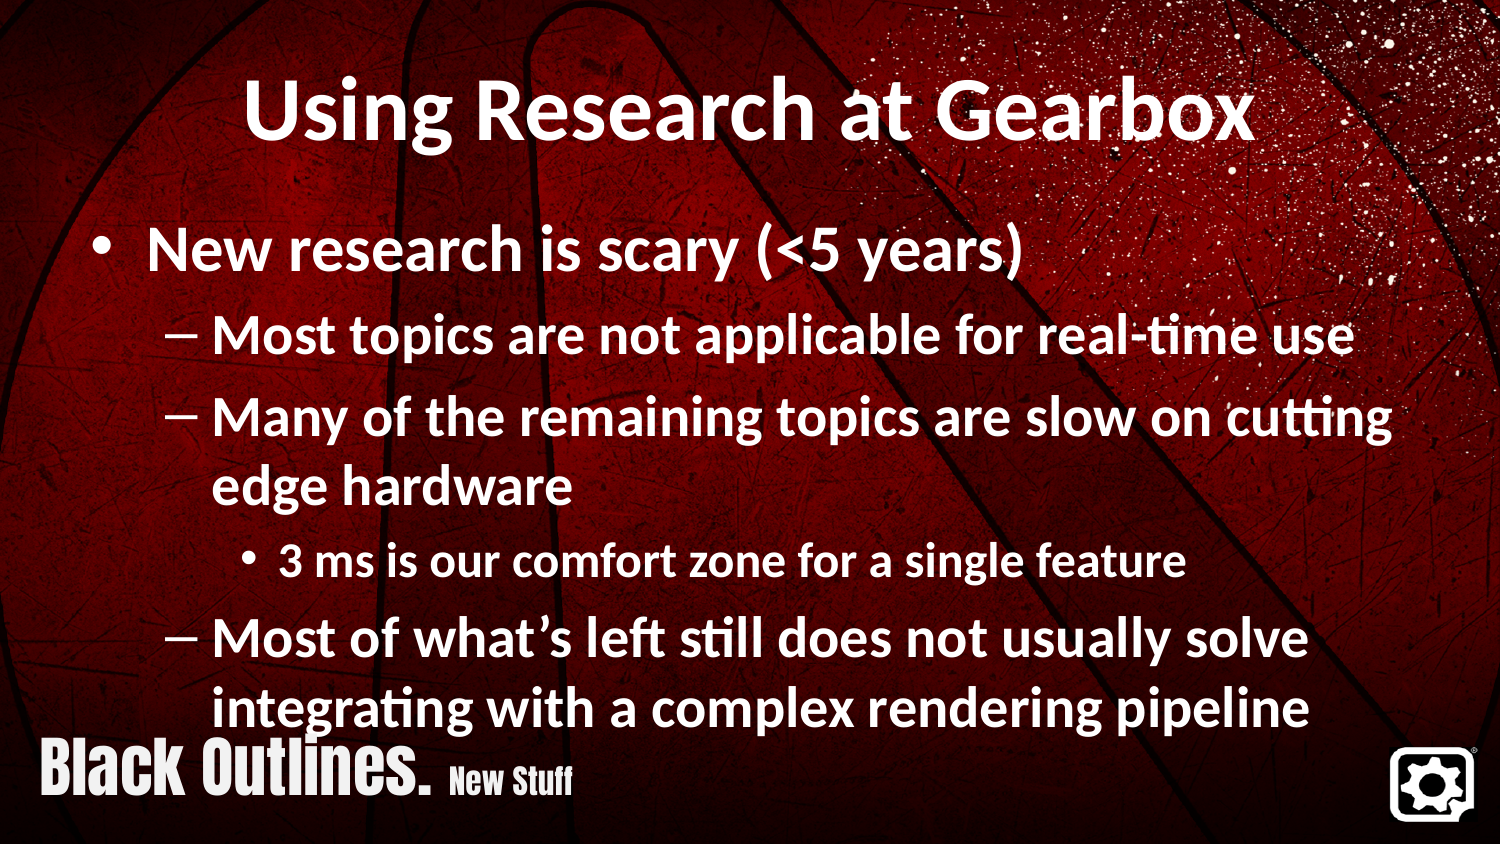

# Using Research at Gearbox
New research is scary (<5 years)
Most topics are not applicable for real-time use
Many of the remaining topics are slow on cutting edge hardware
3 ms is our comfort zone for a single feature
Most of what’s left still does not usually solve integrating with a complex rendering pipeline

Black Outlines. New Stuff